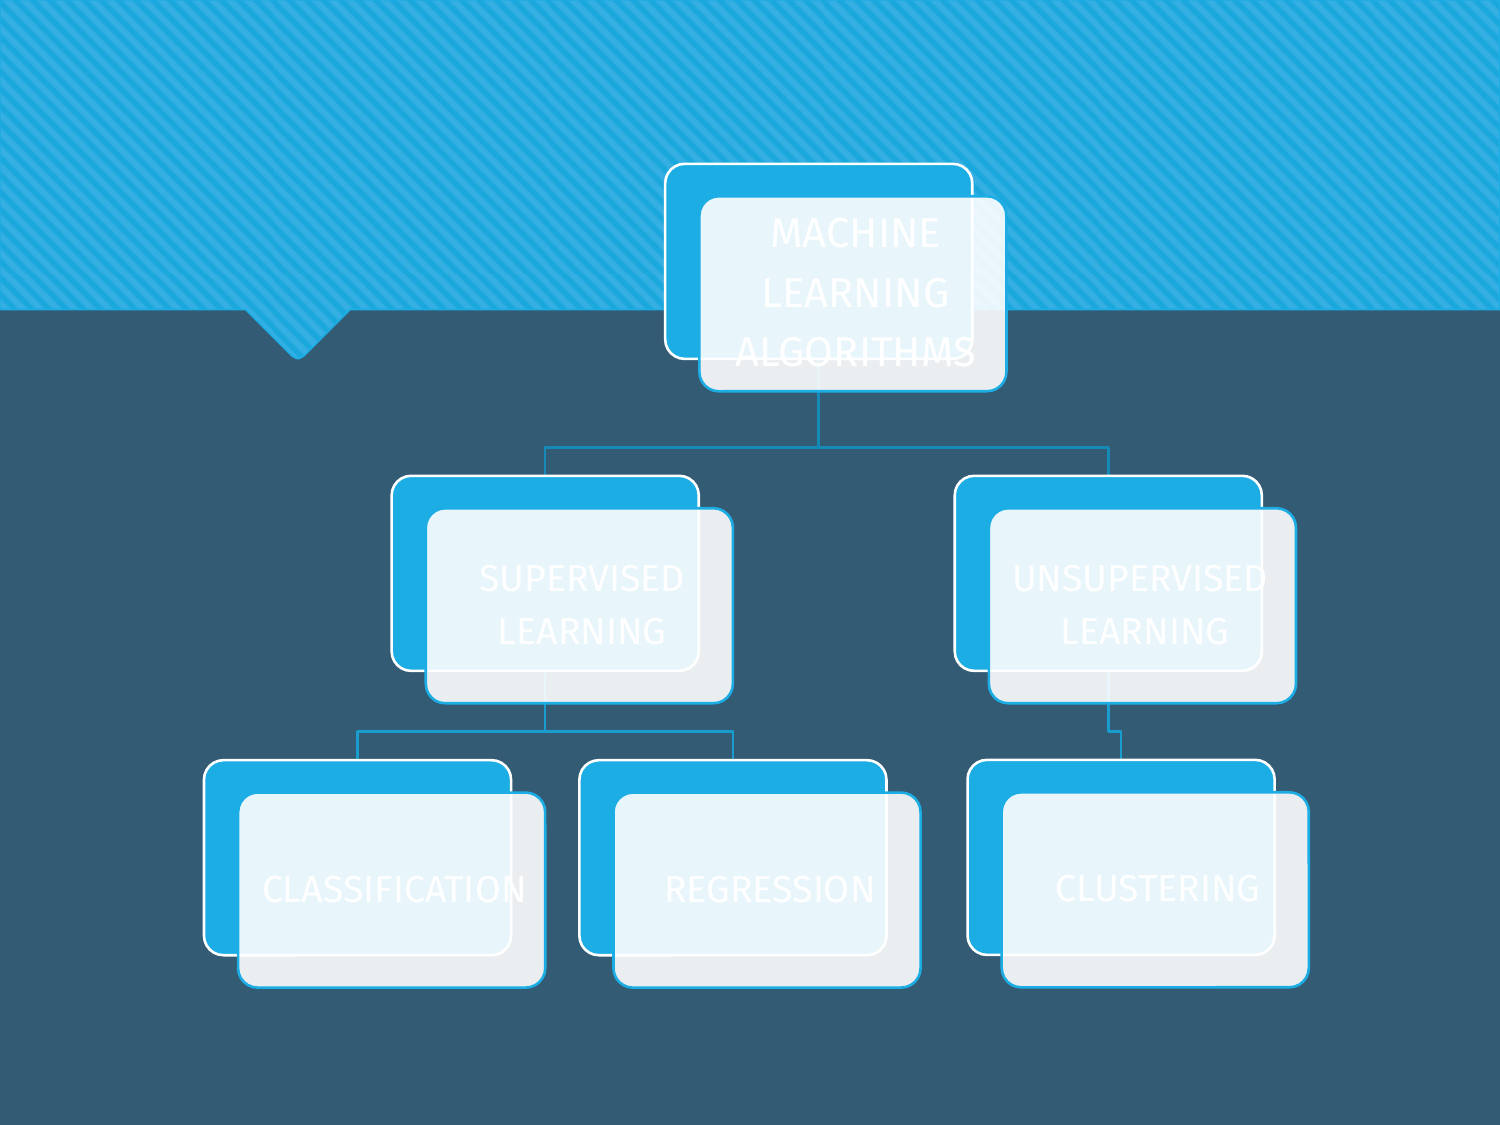

MACHINE
LEARNING
ALGORITHMS
SUPERVISED
LEARNING
CLASSIFICATION
REGRESSION
UNSUPERVISED
LEARNING
CLUSTERING